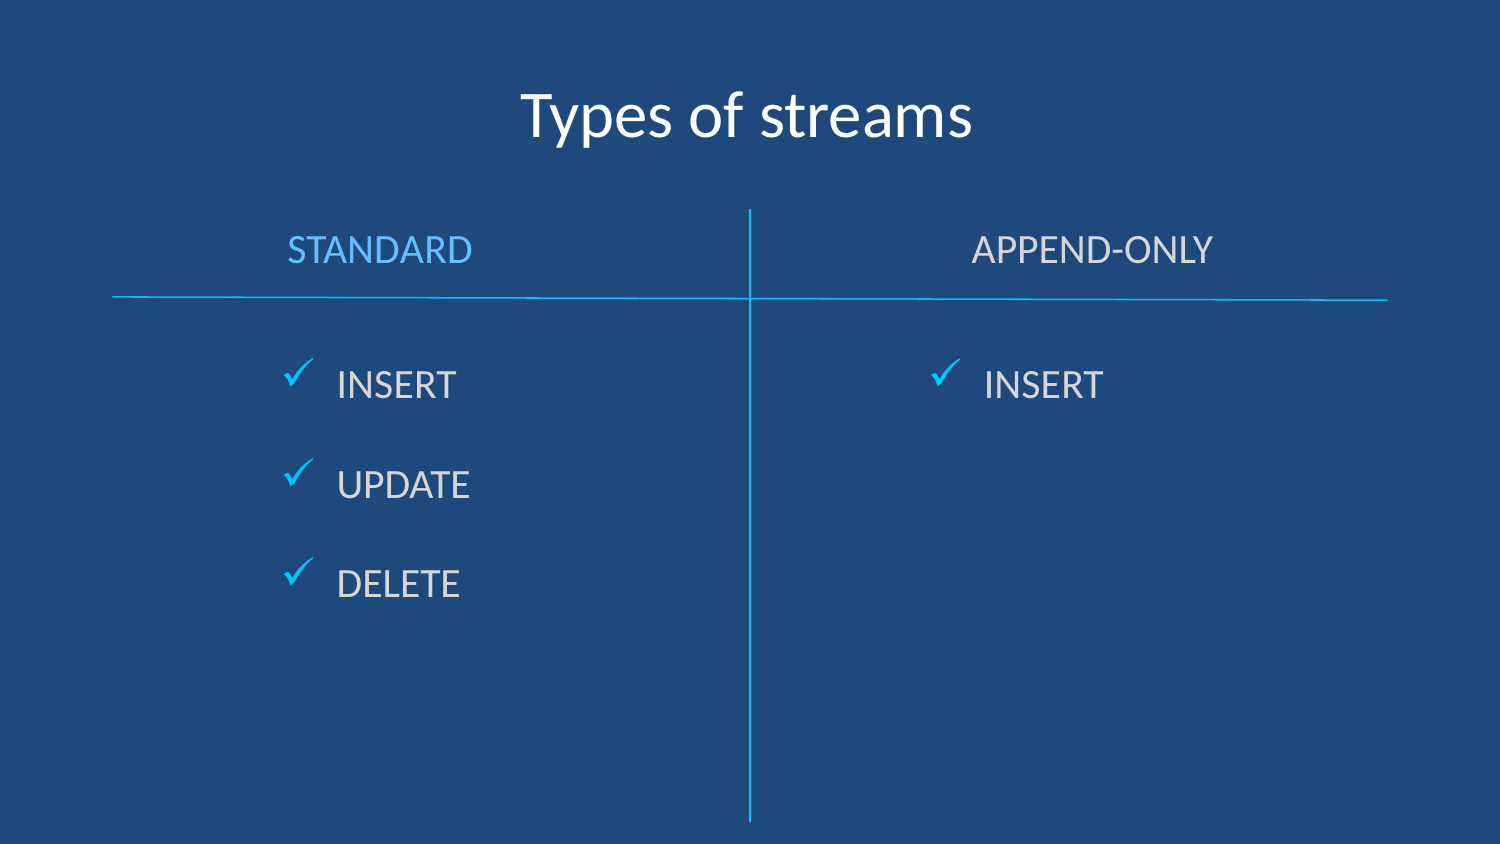

# Types of streams

STANDARD
APPEND-ONLY
INSERT
INSERT
UPDATE

DELETE